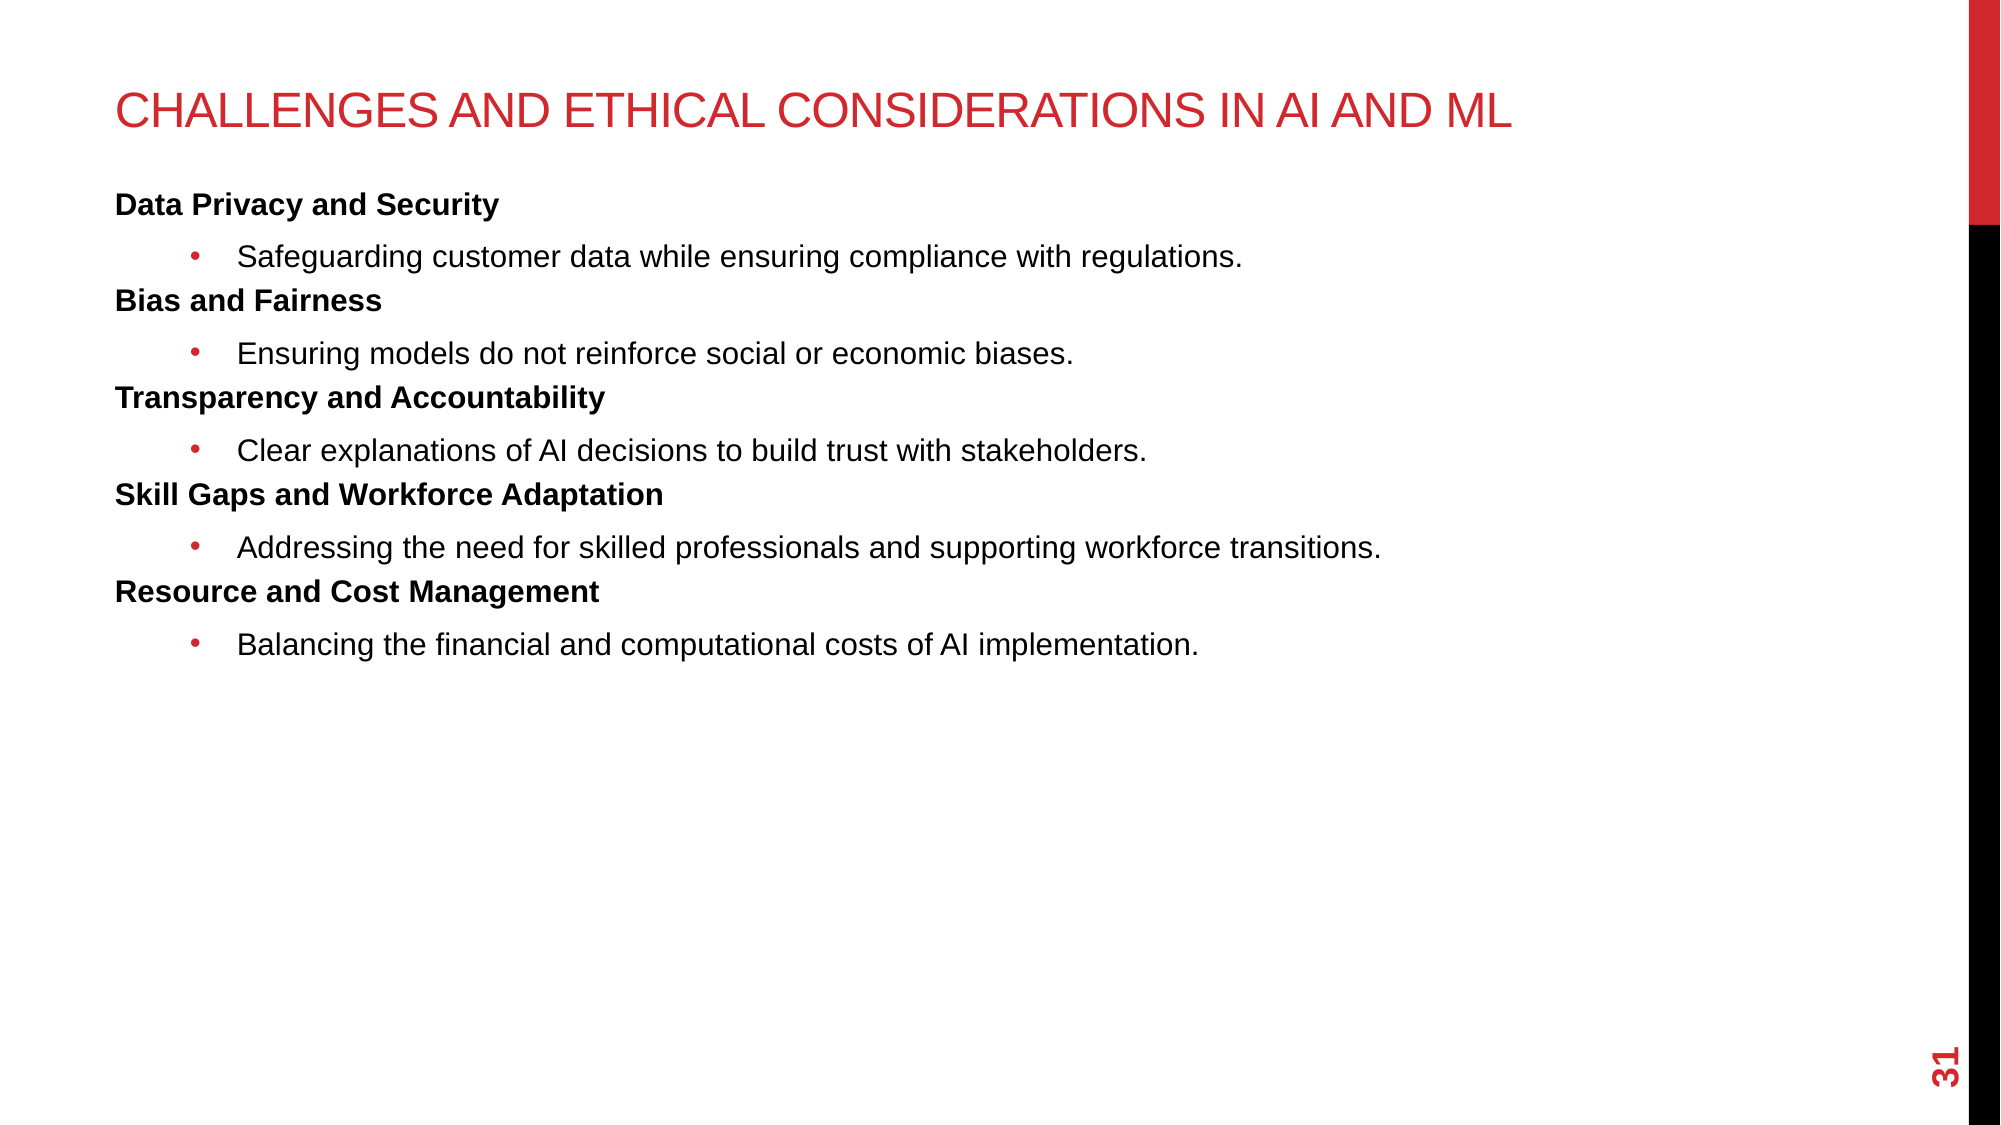

# Challenges and Ethical Considerations in AI and ML
Data Privacy and Security
Safeguarding customer data while ensuring compliance with regulations.
Bias and Fairness
Ensuring models do not reinforce social or economic biases.
Transparency and Accountability
Clear explanations of AI decisions to build trust with stakeholders.
Skill Gaps and Workforce Adaptation
Addressing the need for skilled professionals and supporting workforce transitions.
Resource and Cost Management
Balancing the financial and computational costs of AI implementation.

31